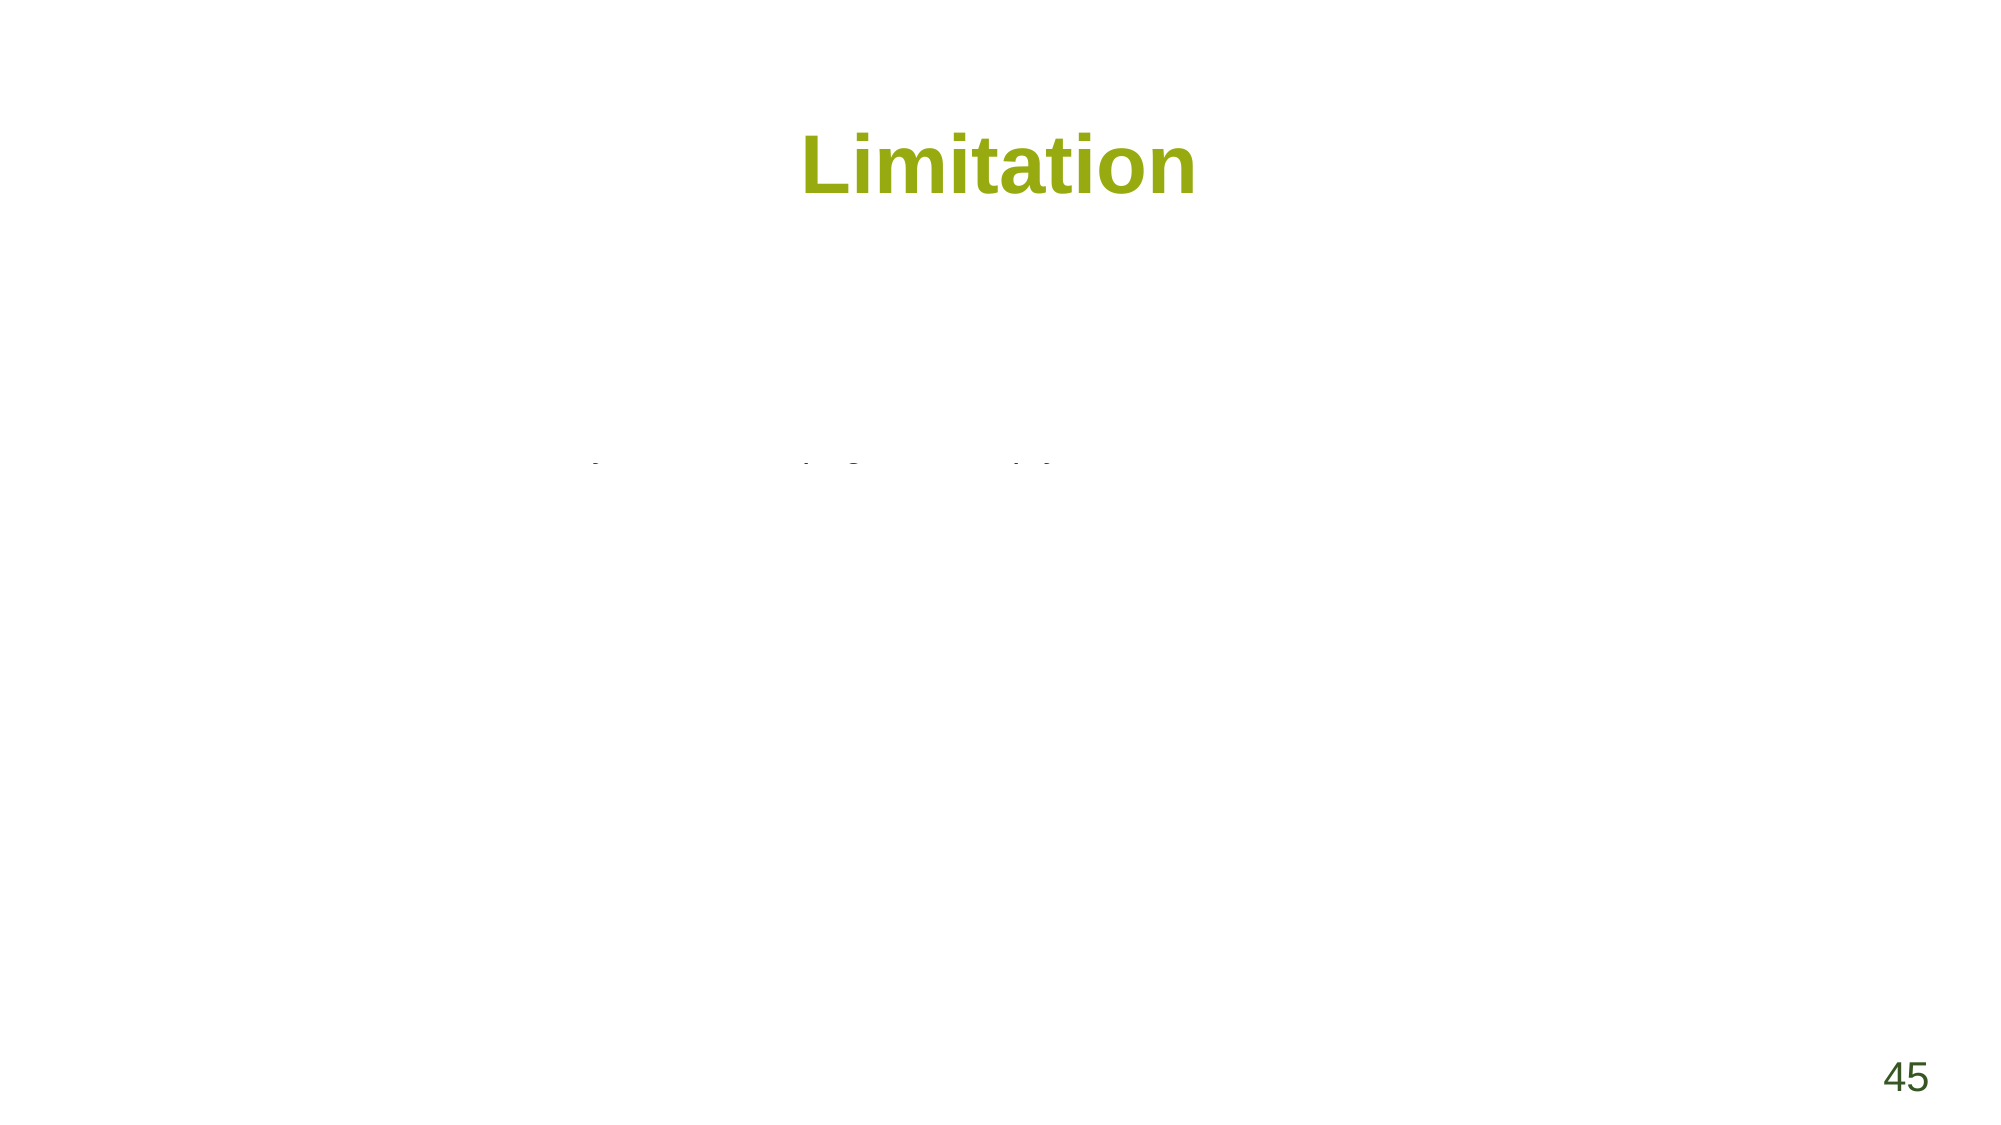

Limitation

The reports had put together, but still there are items with no information.
→ Some entry in the web page are empty.

The data of reports are not filtered.
→ Some information may be out of date.

There is no information about schools that are not in list.
→ New universities rely entirely on user information.

Some parts are implemented by API.
→ Each API has a limited number of requests.
→ API uses may require funds for operations.

45